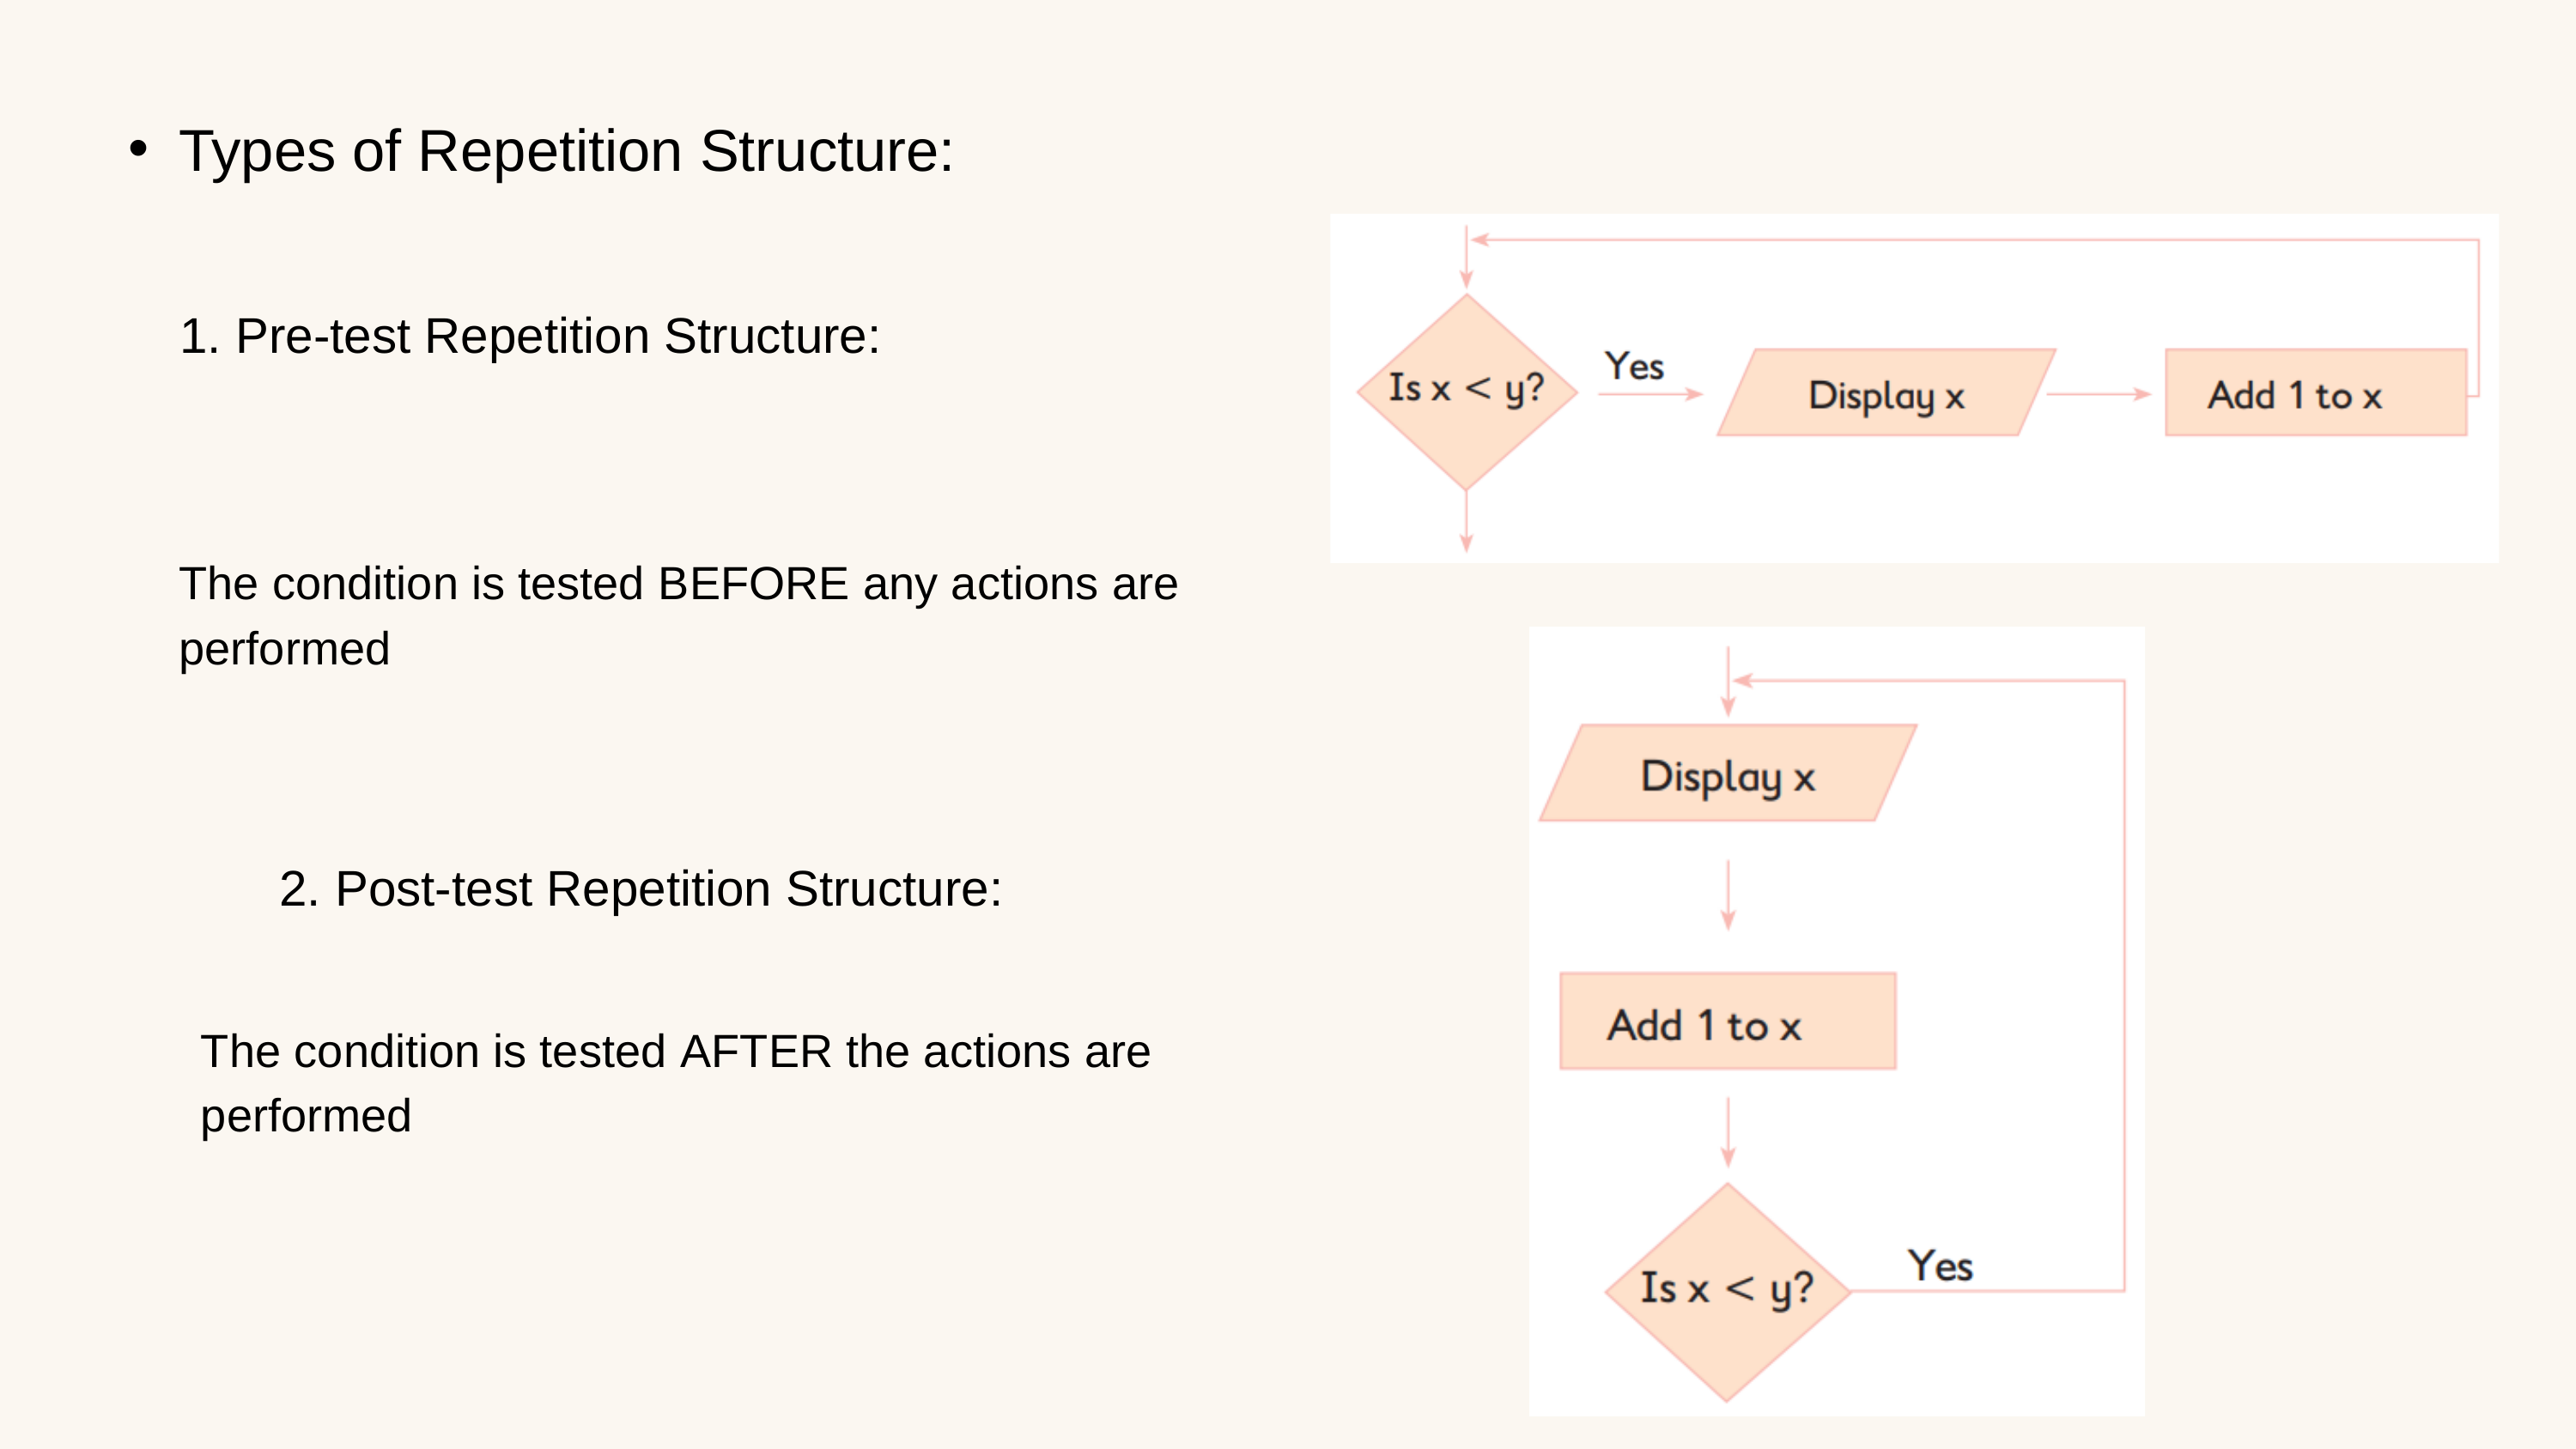

Types of Repetition Structure:

1. Pre-test Repetition Structure:
The condition is tested BEFORE any actions are
performed

2. Post-test Repetition Structure:
The condition is tested AFTER the actions are
performed